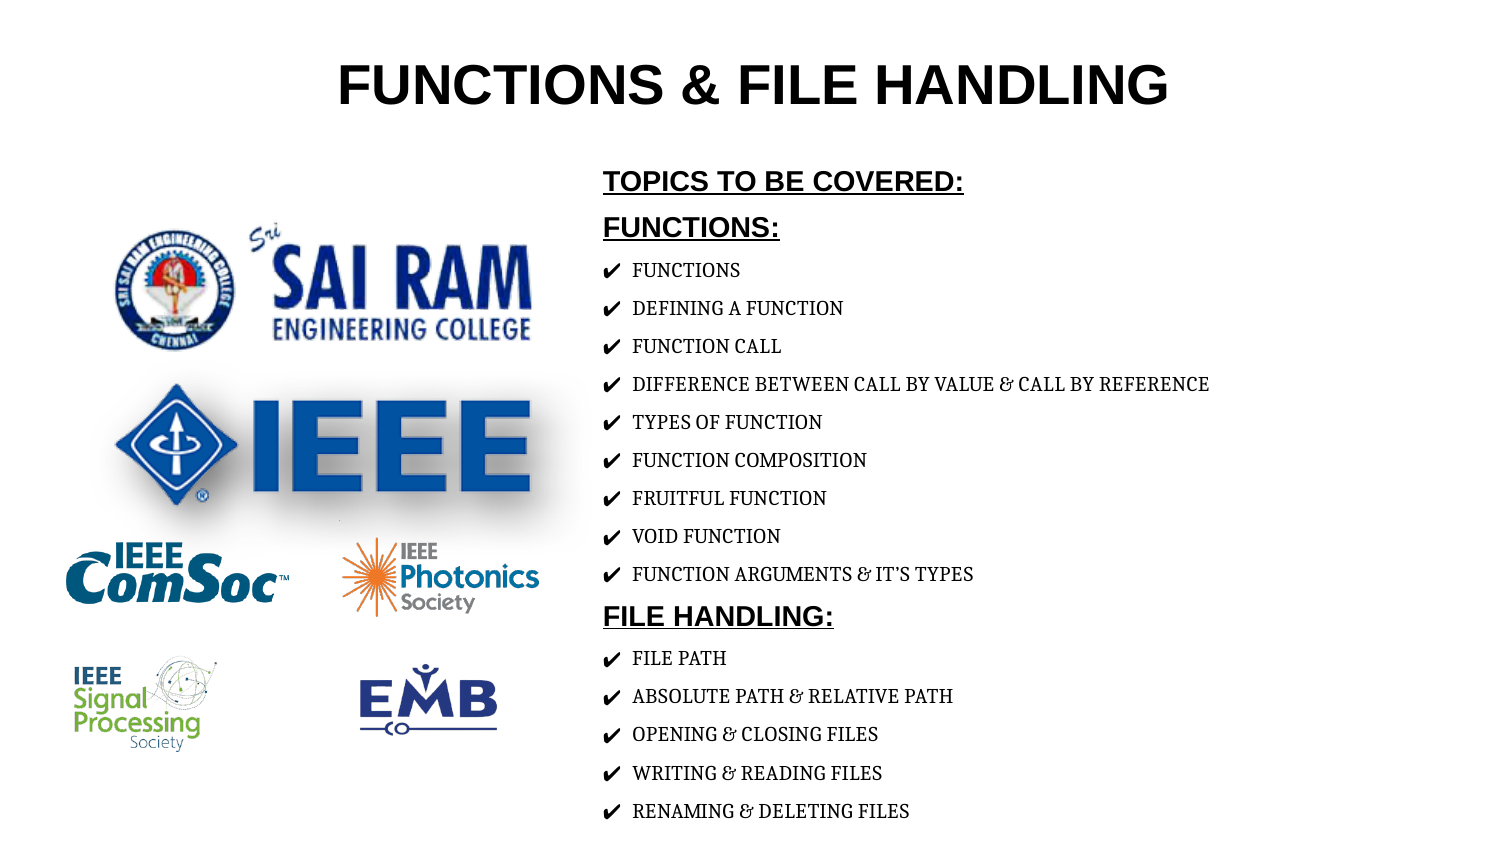

# FUNCTIONS & FILE HANDLING
TOPICS TO BE COVERED:
FUNCTIONS:
FUNCTIONS
DEFINING A FUNCTION
FUNCTION CALL
DIFFERENCE BETWEEN CALL BY VALUE & CALL BY REFERENCE
TYPES OF FUNCTION
FUNCTION COMPOSITION
FRUITFUL FUNCTION
VOID FUNCTION
FUNCTION ARGUMENTS & IT’S TYPES
FILE HANDLING:
FILE PATH
ABSOLUTE PATH & RELATIVE PATH
OPENING & CLOSING FILES
WRITING & READING FILES
RENAMING & DELETING FILES